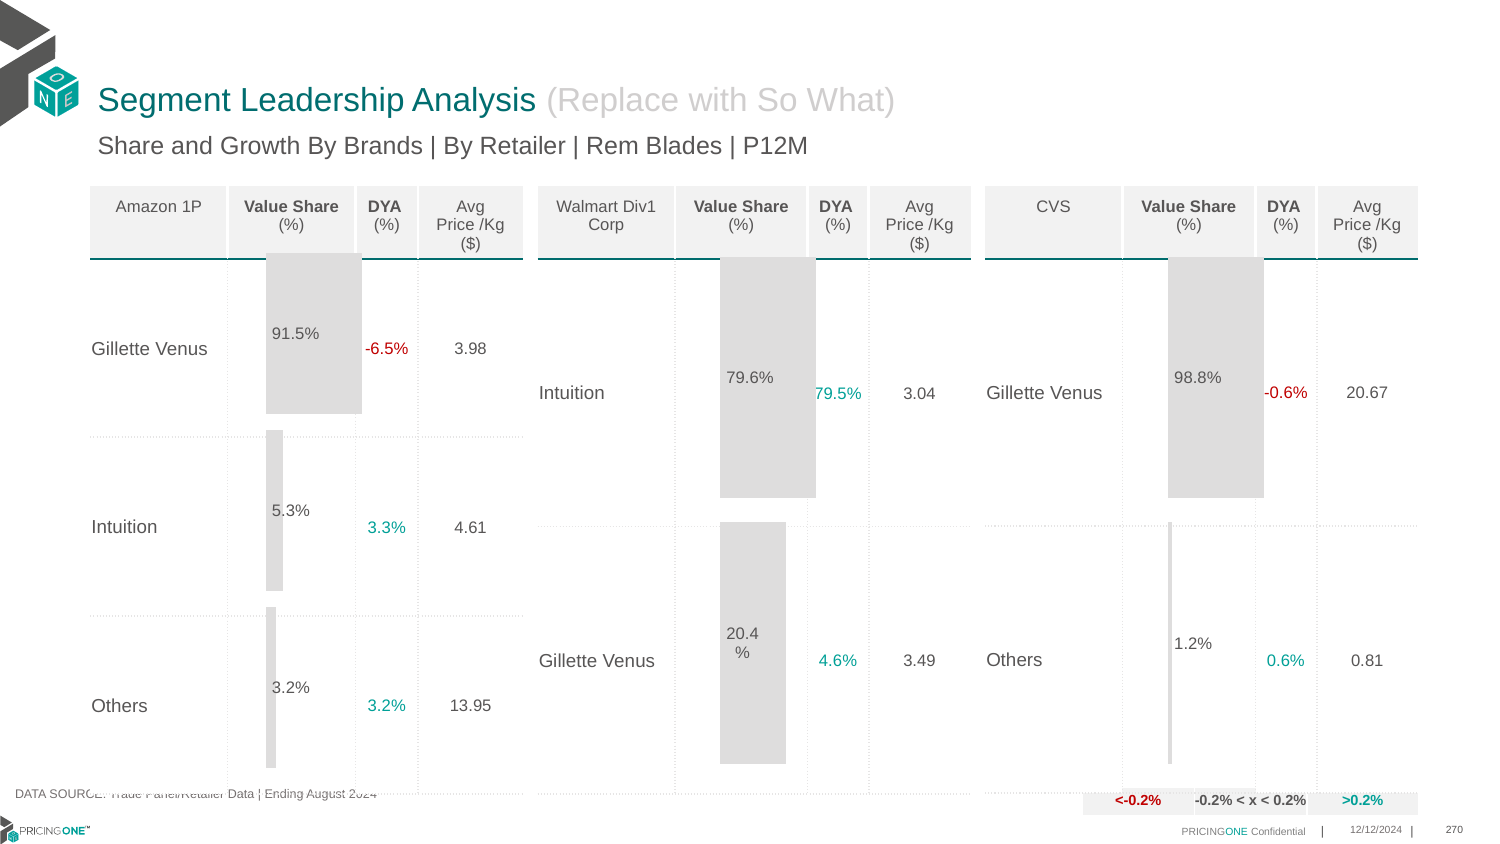

# Segment Leadership Analysis (Replace with So What)
Share and Growth By Brands | By Retailer | Rem Blades | P12M
| Walmart Div1 Corp | Value Share (%) | DYA (%) | Avg Price /Kg ($) |
| --- | --- | --- | --- |
| Intuition |  | 79.5% | 3.04 |
| Gillette Venus |  | 4.6% | 3.49 |
| Amazon 1P | Value Share (%) | DYA (%) | Avg Price /Kg ($) |
| --- | --- | --- | --- |
| Gillette Venus |  | -6.5% | 3.98 |
| Intuition |  | 3.3% | 4.61 |
| Others |  | 3.2% | 13.95 |
| CVS | Value Share (%) | DYA (%) | Avg Price /Kg ($) |
| --- | --- | --- | --- |
| Gillette Venus |  | -0.6% | 20.67 |
| Others |  | 0.6% | 0.81 |

### Chart

| Category | Amazon 1P | Rem Blades |
|---|---|
|  | 0.9147476873176453 |

### Chart

| Category | Walmart Div1 Corp | Rem Blades |
|---|---|
|  | 0.7955273426125444 |

### Chart

| Category | CVS | Rem Blades |
|---|---|
|  | 0.9880240822447782 |
DATA SOURCE: Trade Panel/Retailer Data | Ending August 2024
| <-0.2% | -0.2% < x < 0.2% | >0.2% |
| --- | --- | --- |

12/12/2024
270